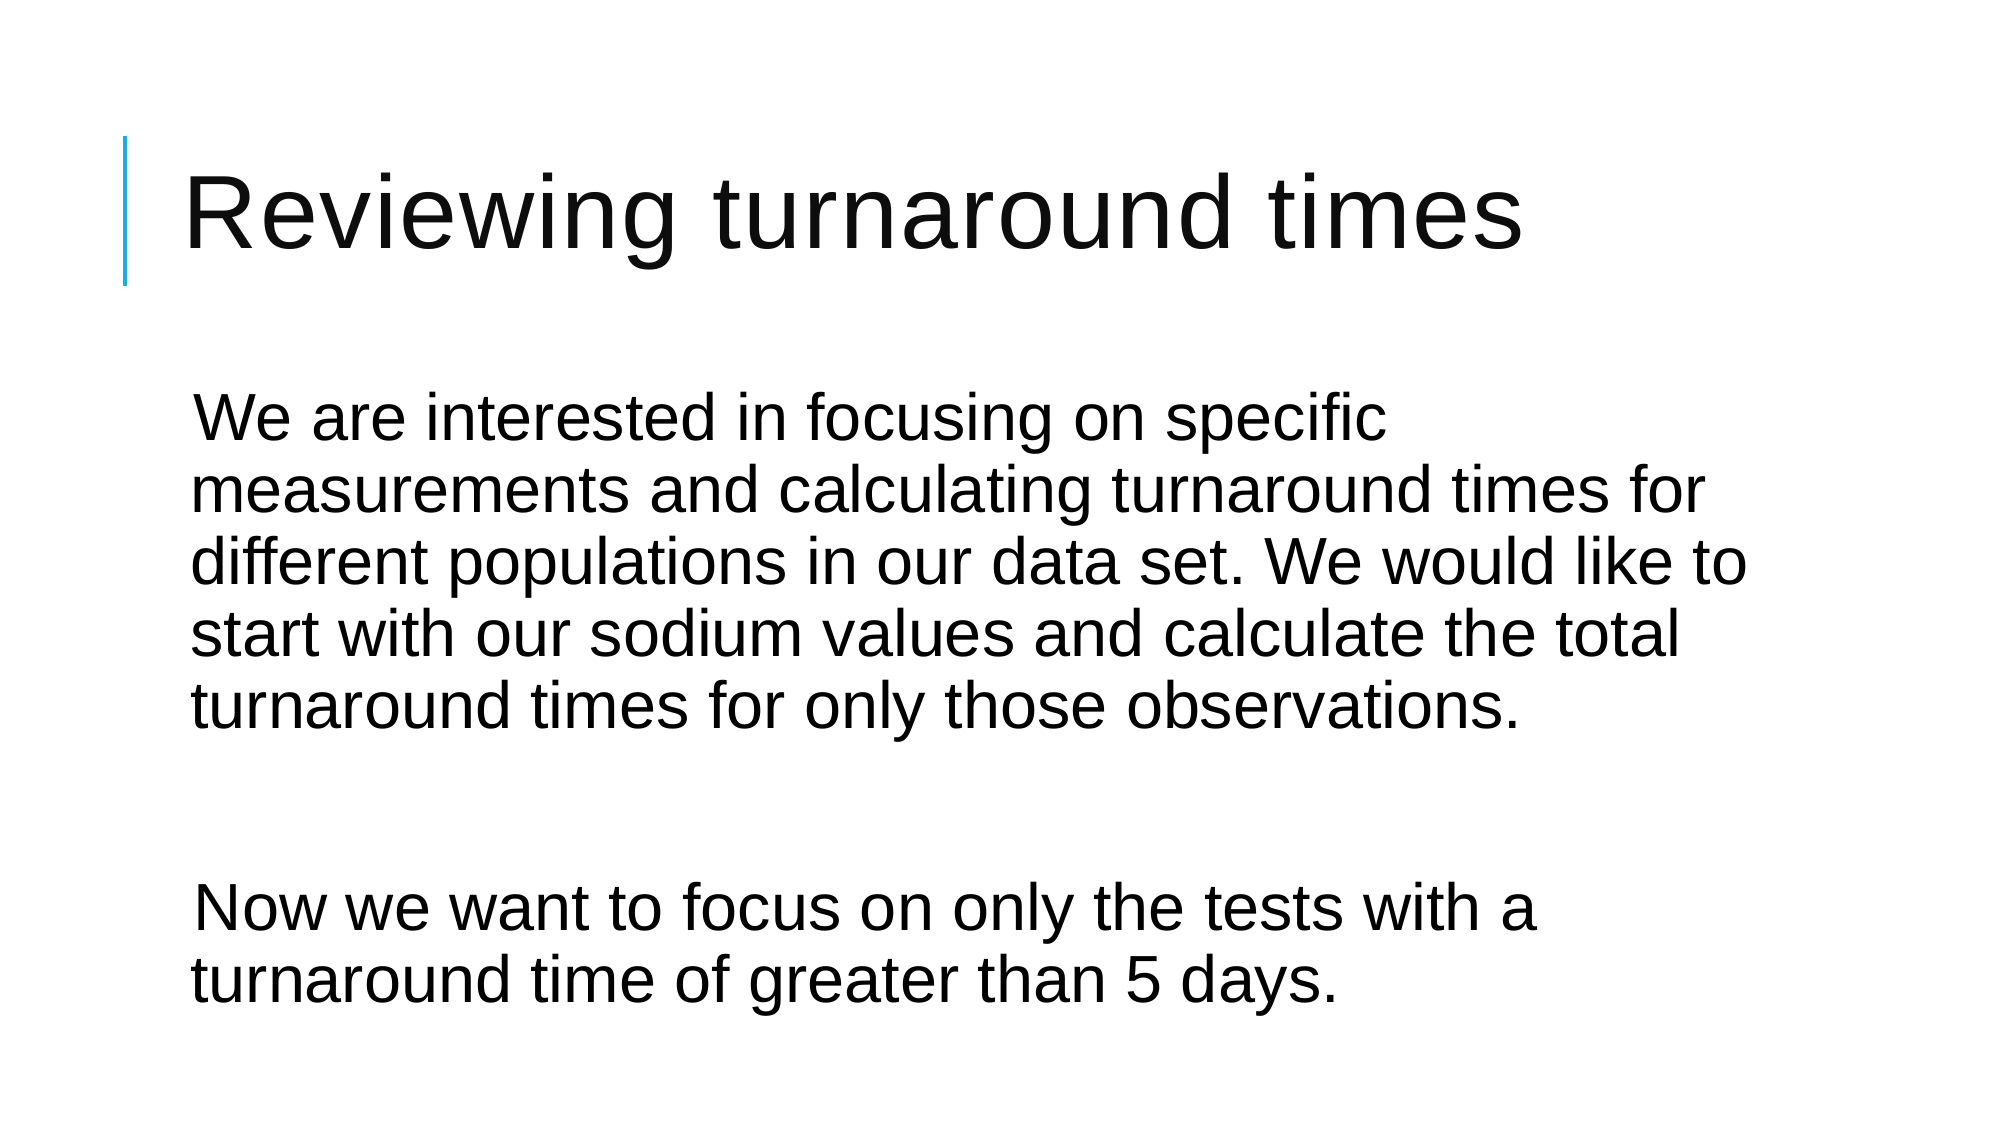

# Reviewing turnaround times
We are interested in focusing on specific measurements and calculating turnaround times for different populations in our data set. We would like to start with our sodium values and calculate the total turnaround times for only those observations.

Now we want to focus on only the tests with a turnaround time of greater than 5 days.